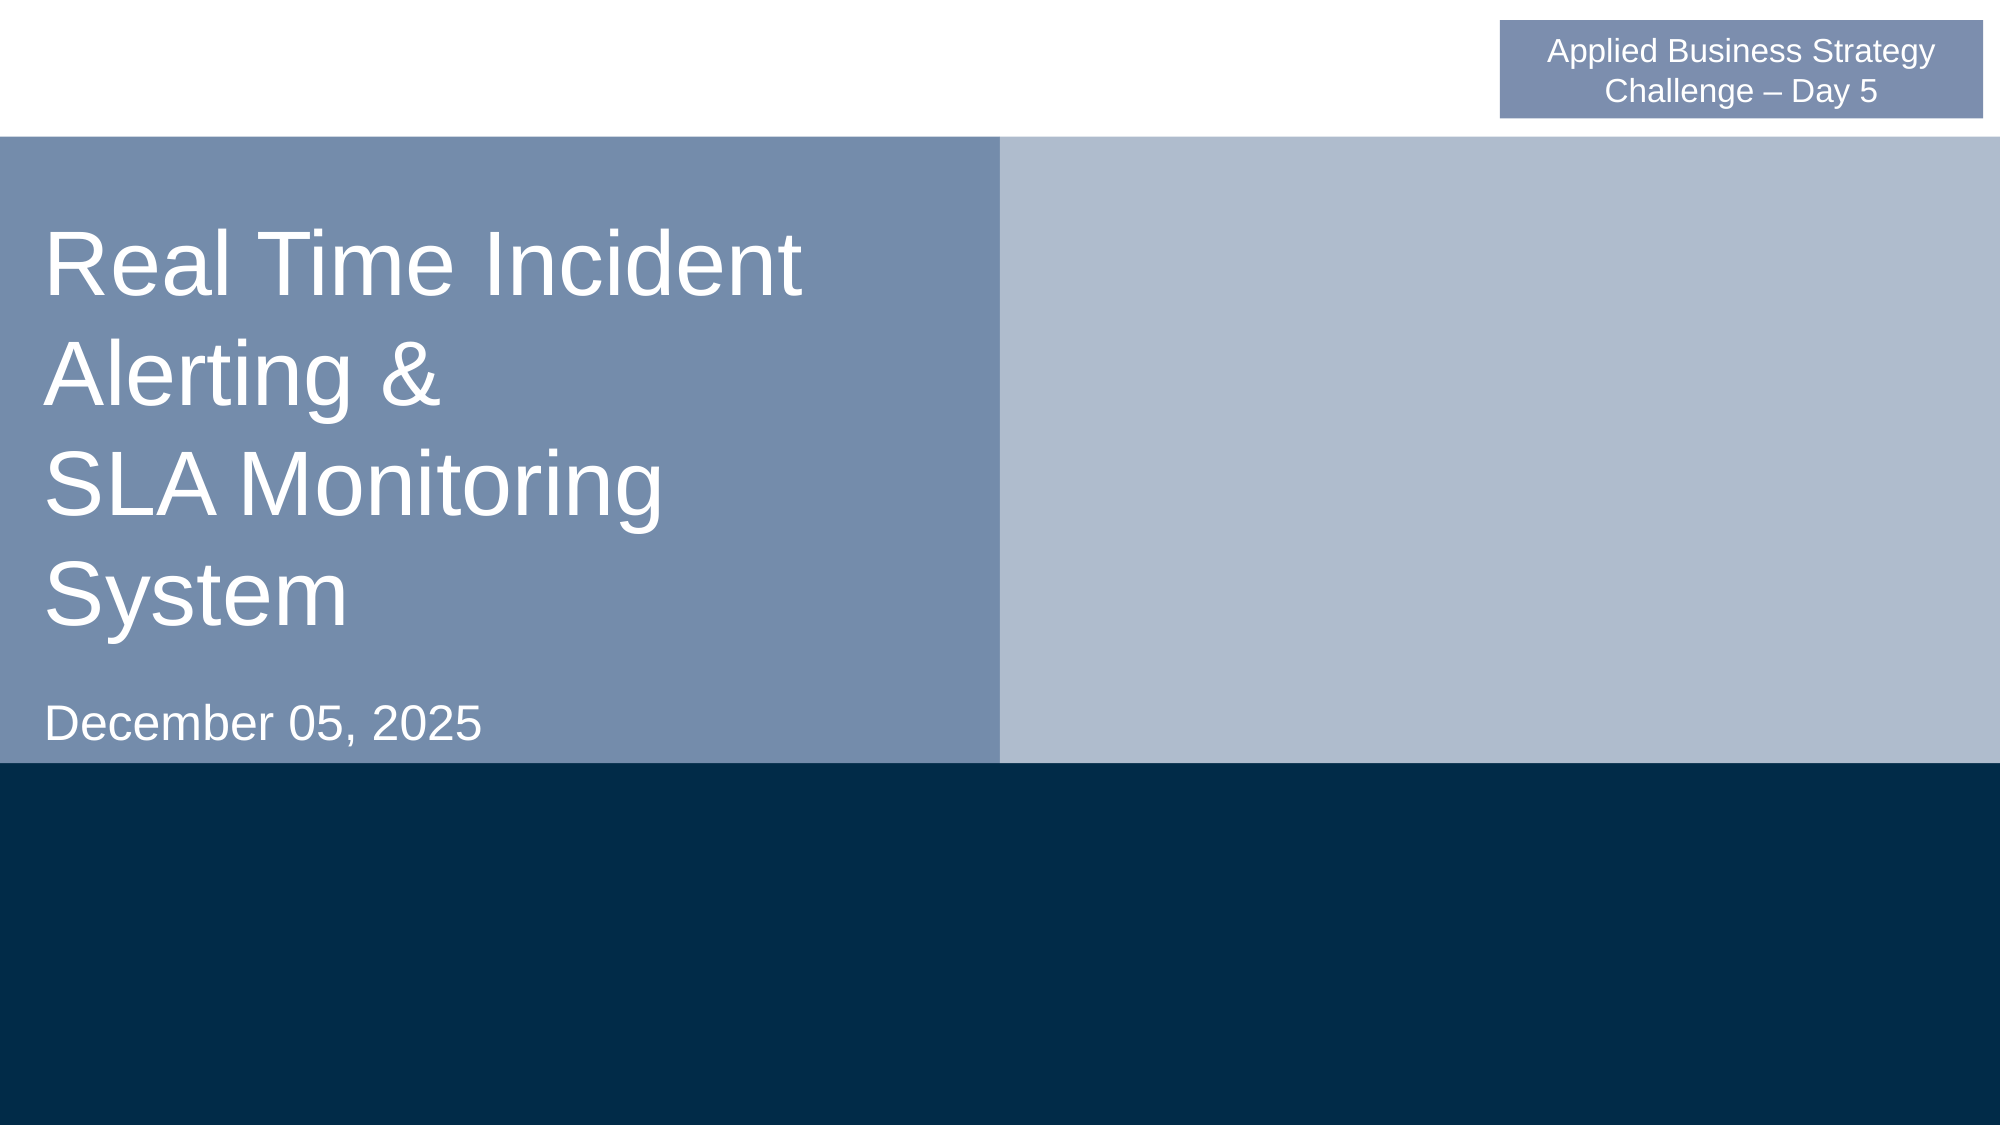

Applied Business Strategy Challenge – Day 5

Real Time Incident Alerting &
SLA Monitoring  System
December 05, 2025
1